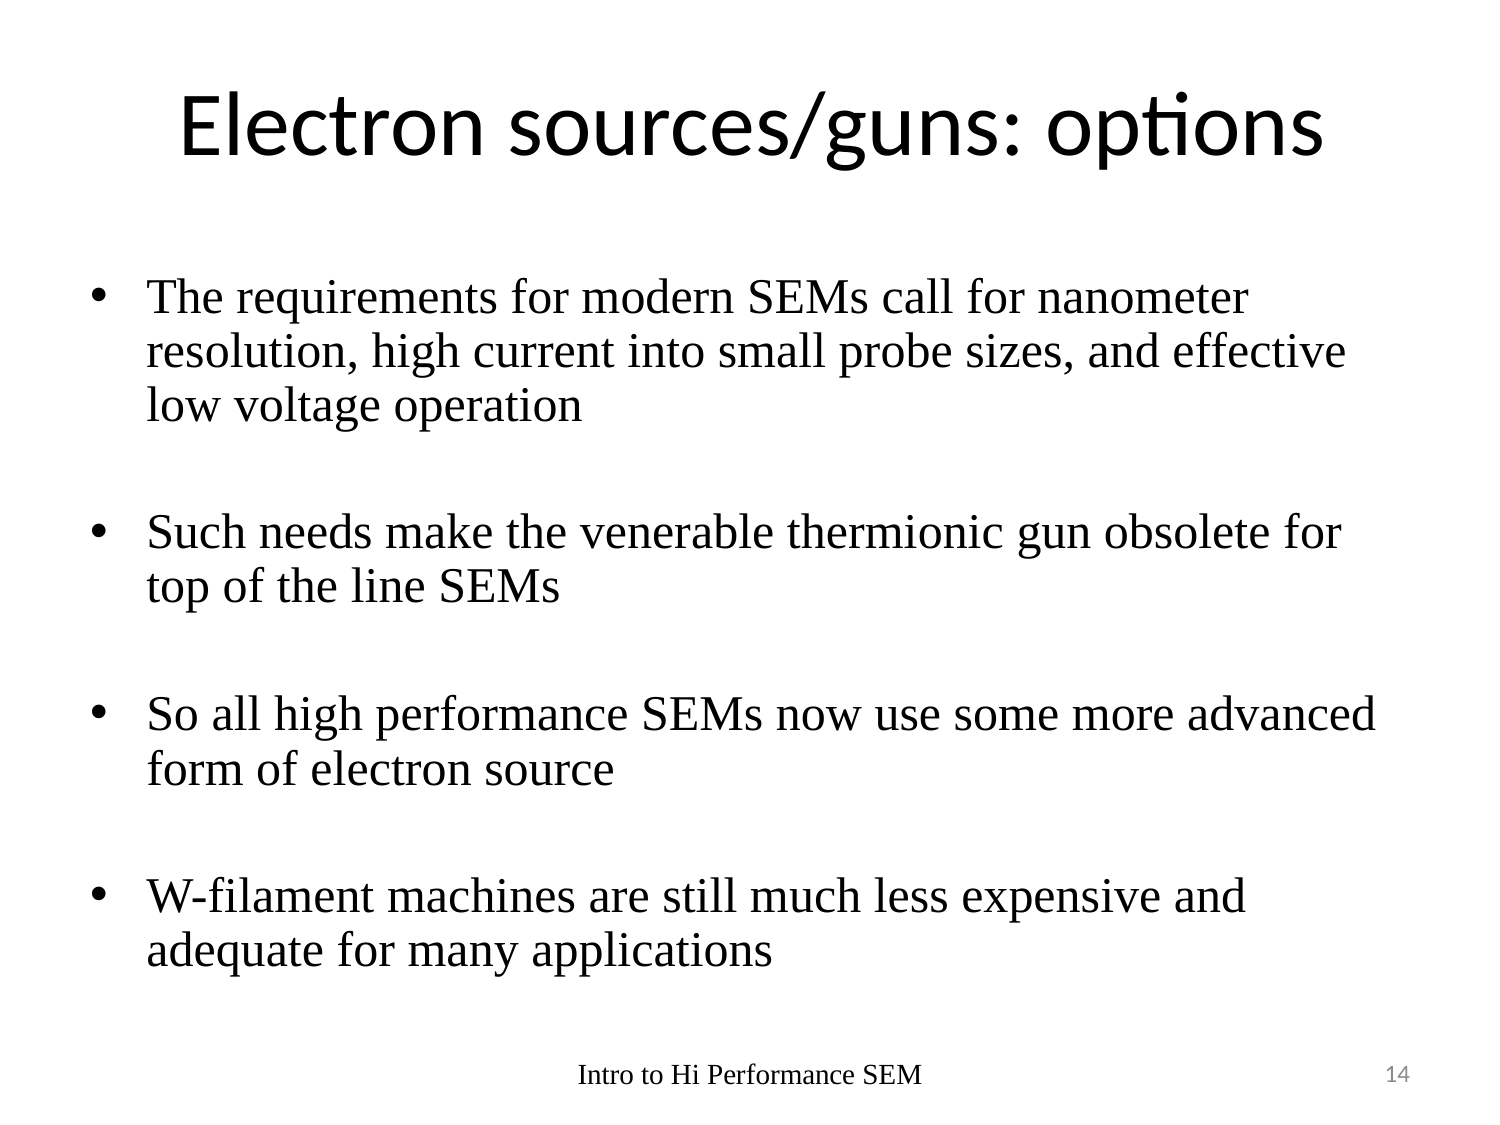

# Electron sources/guns: options
The requirements for modern SEMs call for nanometer resolution, high current into small probe sizes, and effective low voltage operation

Such needs make the venerable thermionic gun obsolete for top of the line SEMs

So all high performance SEMs now use some more advanced form of electron source

W-filament machines are still much less expensive and adequate for many applications
14
Intro to Hi Performance SEM